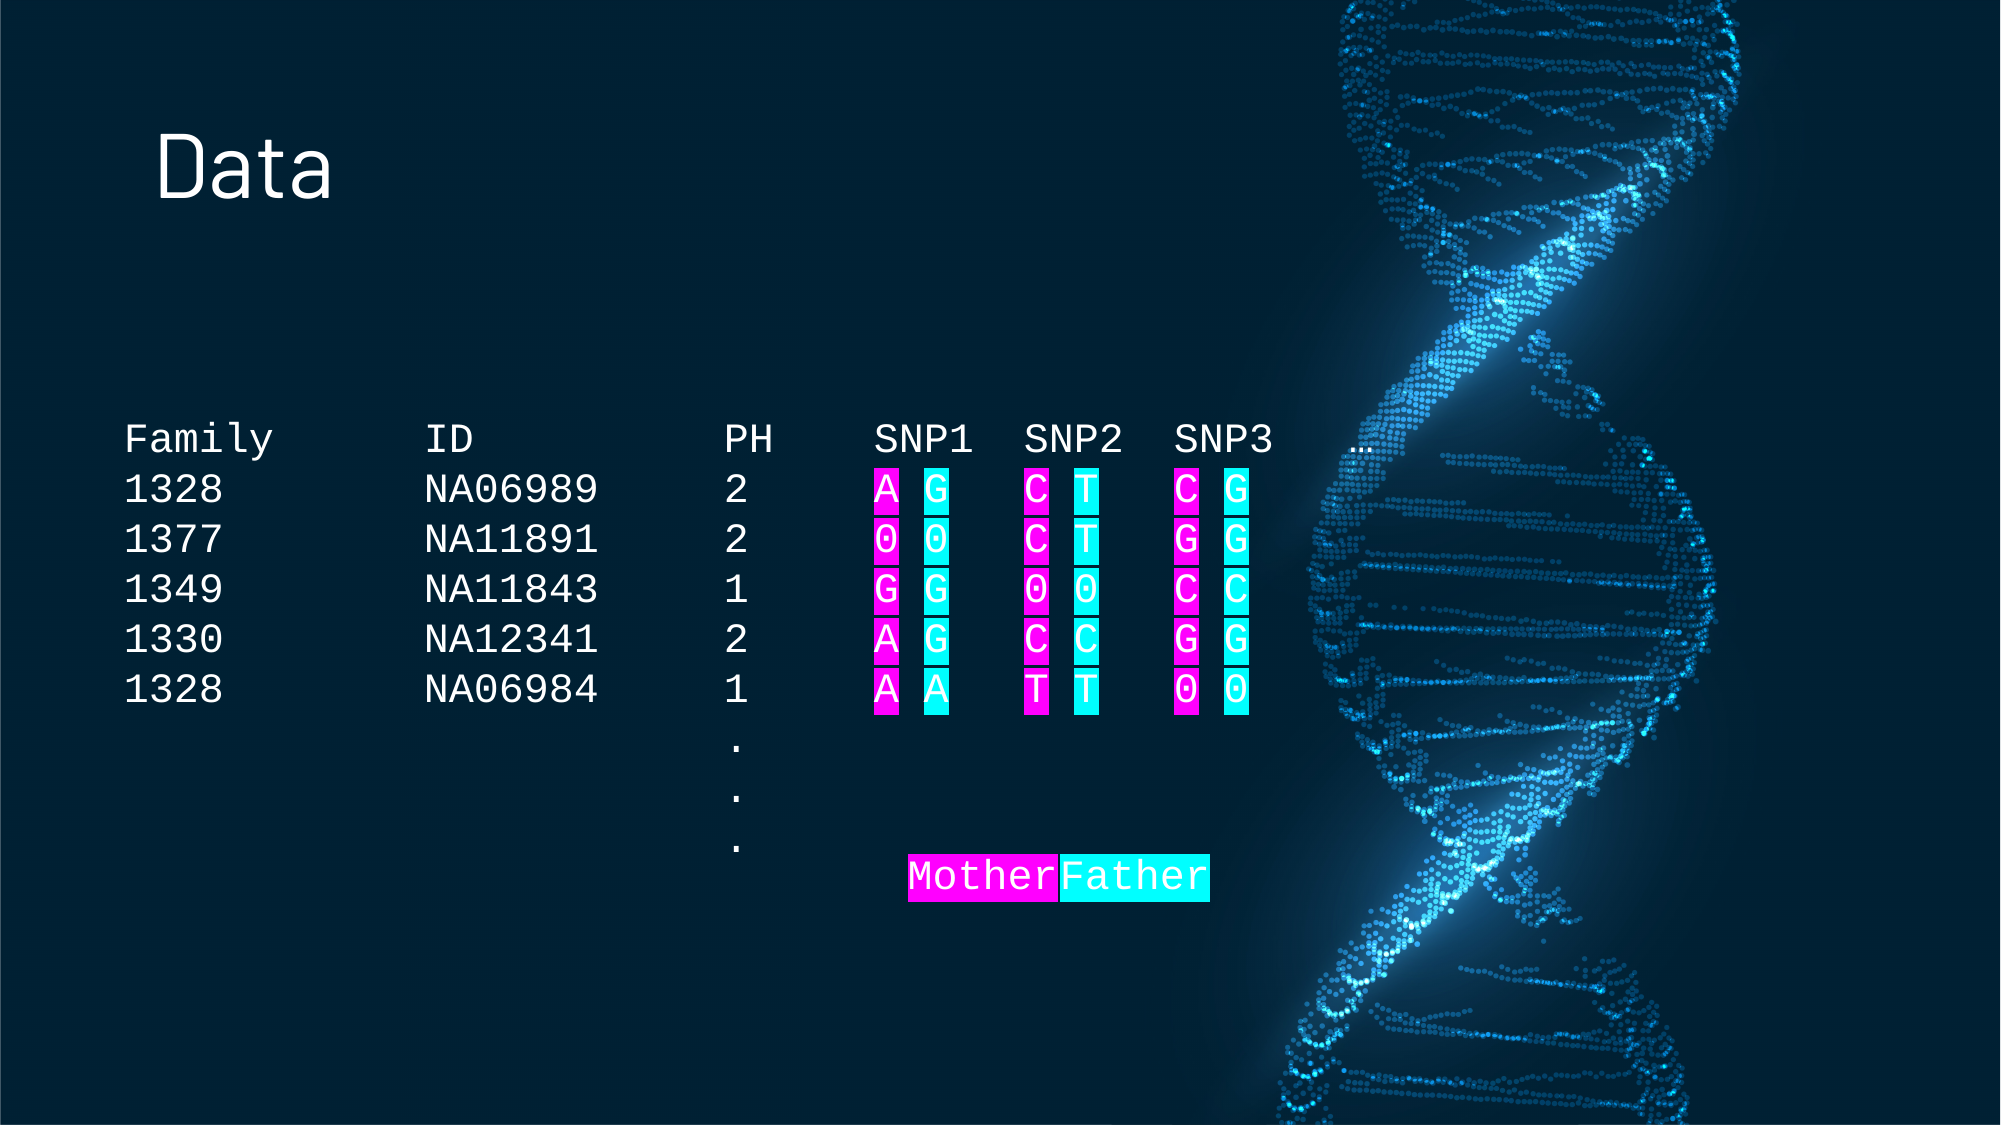

# Data
Family	ID		PH	SNP1	SNP2	SNP3   …
1328		NA06989	2	A G	C T	C G
1377		NA11891	2	0 0	C T	G G
1349		NA11843	1	G G	0 0	C C
1330		NA12341	2	A G	C C	G G
1328		NA06984	1	A A	T T	0 0
				.
				.
				.
Mother
Father